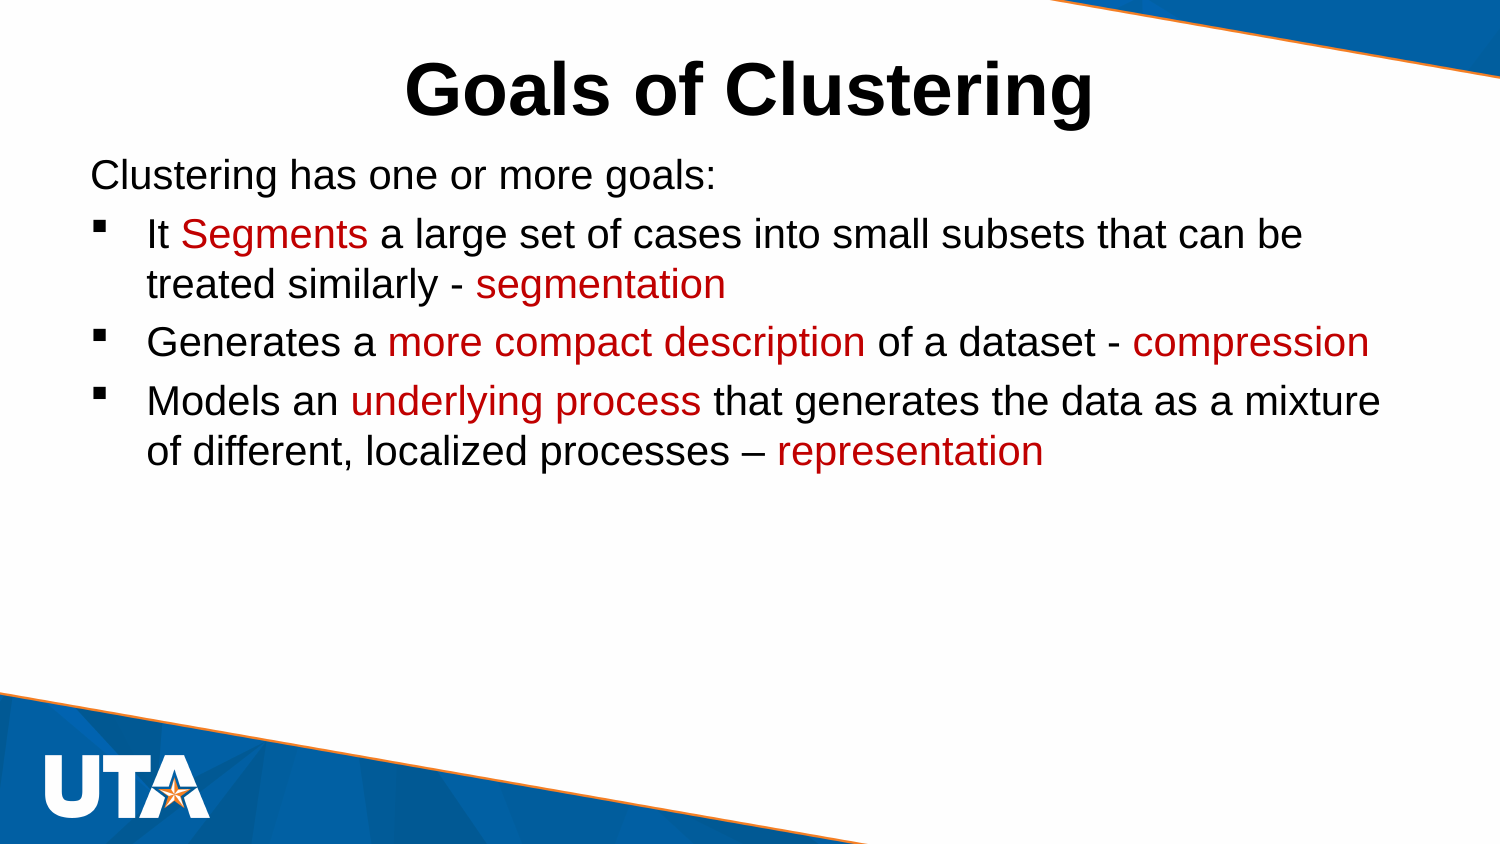

# Goals of Clustering
Clustering has one or more goals:
It Segments a large set of cases into small subsets that can be treated similarly - segmentation
Generates a more compact description of a dataset - compression
Models an underlying process that generates the data as a mixture of different, localized processes – representation